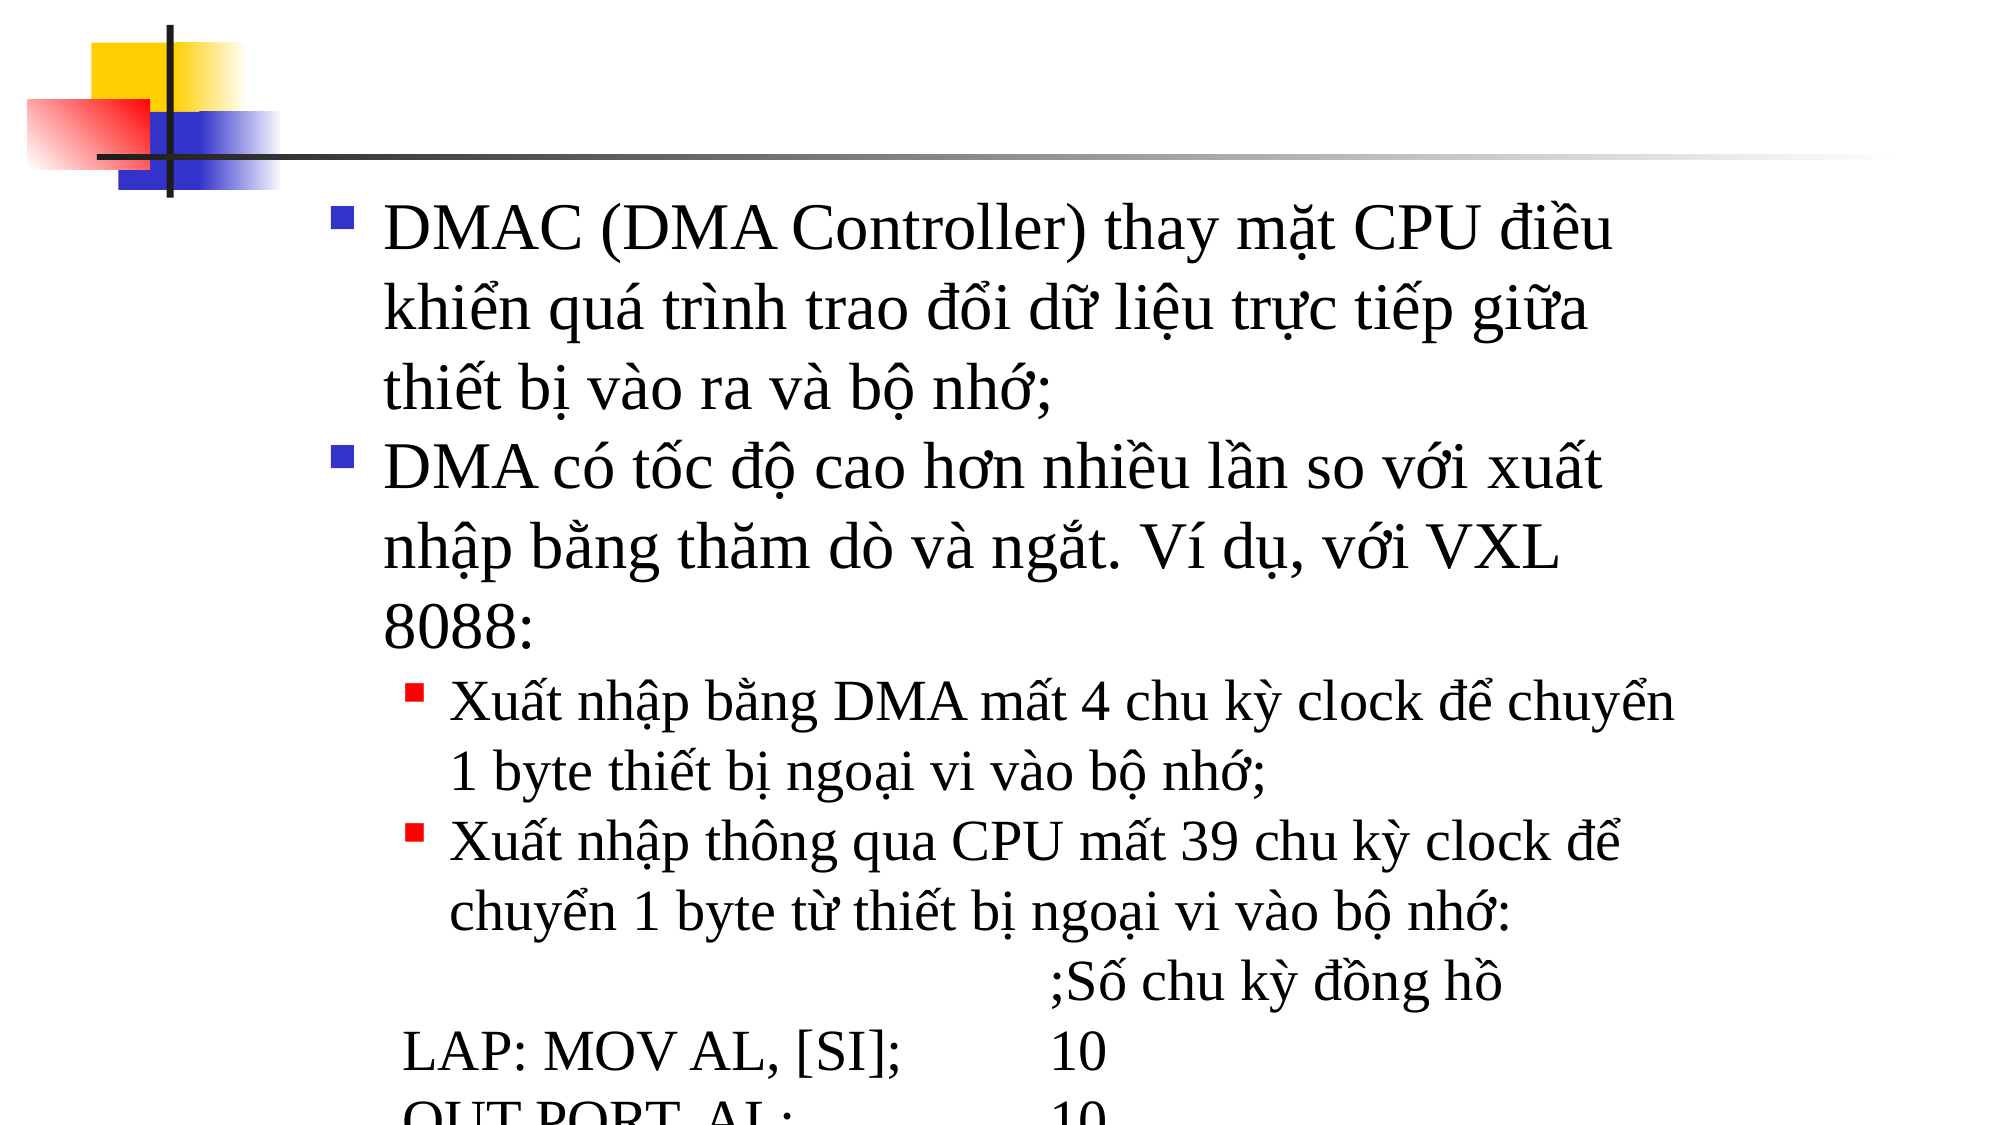

#
DMAC (DMA Controller) thay mặt CPU điều khiển quá trình trao đổi dữ liệu trực tiếp giữa thiết bị vào ra và bộ nhớ;
DMA có tốc độ cao hơn nhiều lần so với xuất nhập bằng thăm dò và ngắt. Ví dụ, với VXL 8088:
Xuất nhập bằng DMA mất 4 chu kỳ clock để chuyển 1 byte thiết bị ngoại vi vào bộ nhớ;
Xuất nhập thông qua CPU mất 39 chu kỳ clock để chuyển 1 byte từ thiết bị ngoại vi vào bộ nhớ:
					;Số chu kỳ đồng hồ
LAP: MOV AL, [SI]; 	10
OUT PORT, AL; 		10
INC SI; 			2
LOOP LAP; 		17
				; Cộng: 39 chu kỳ